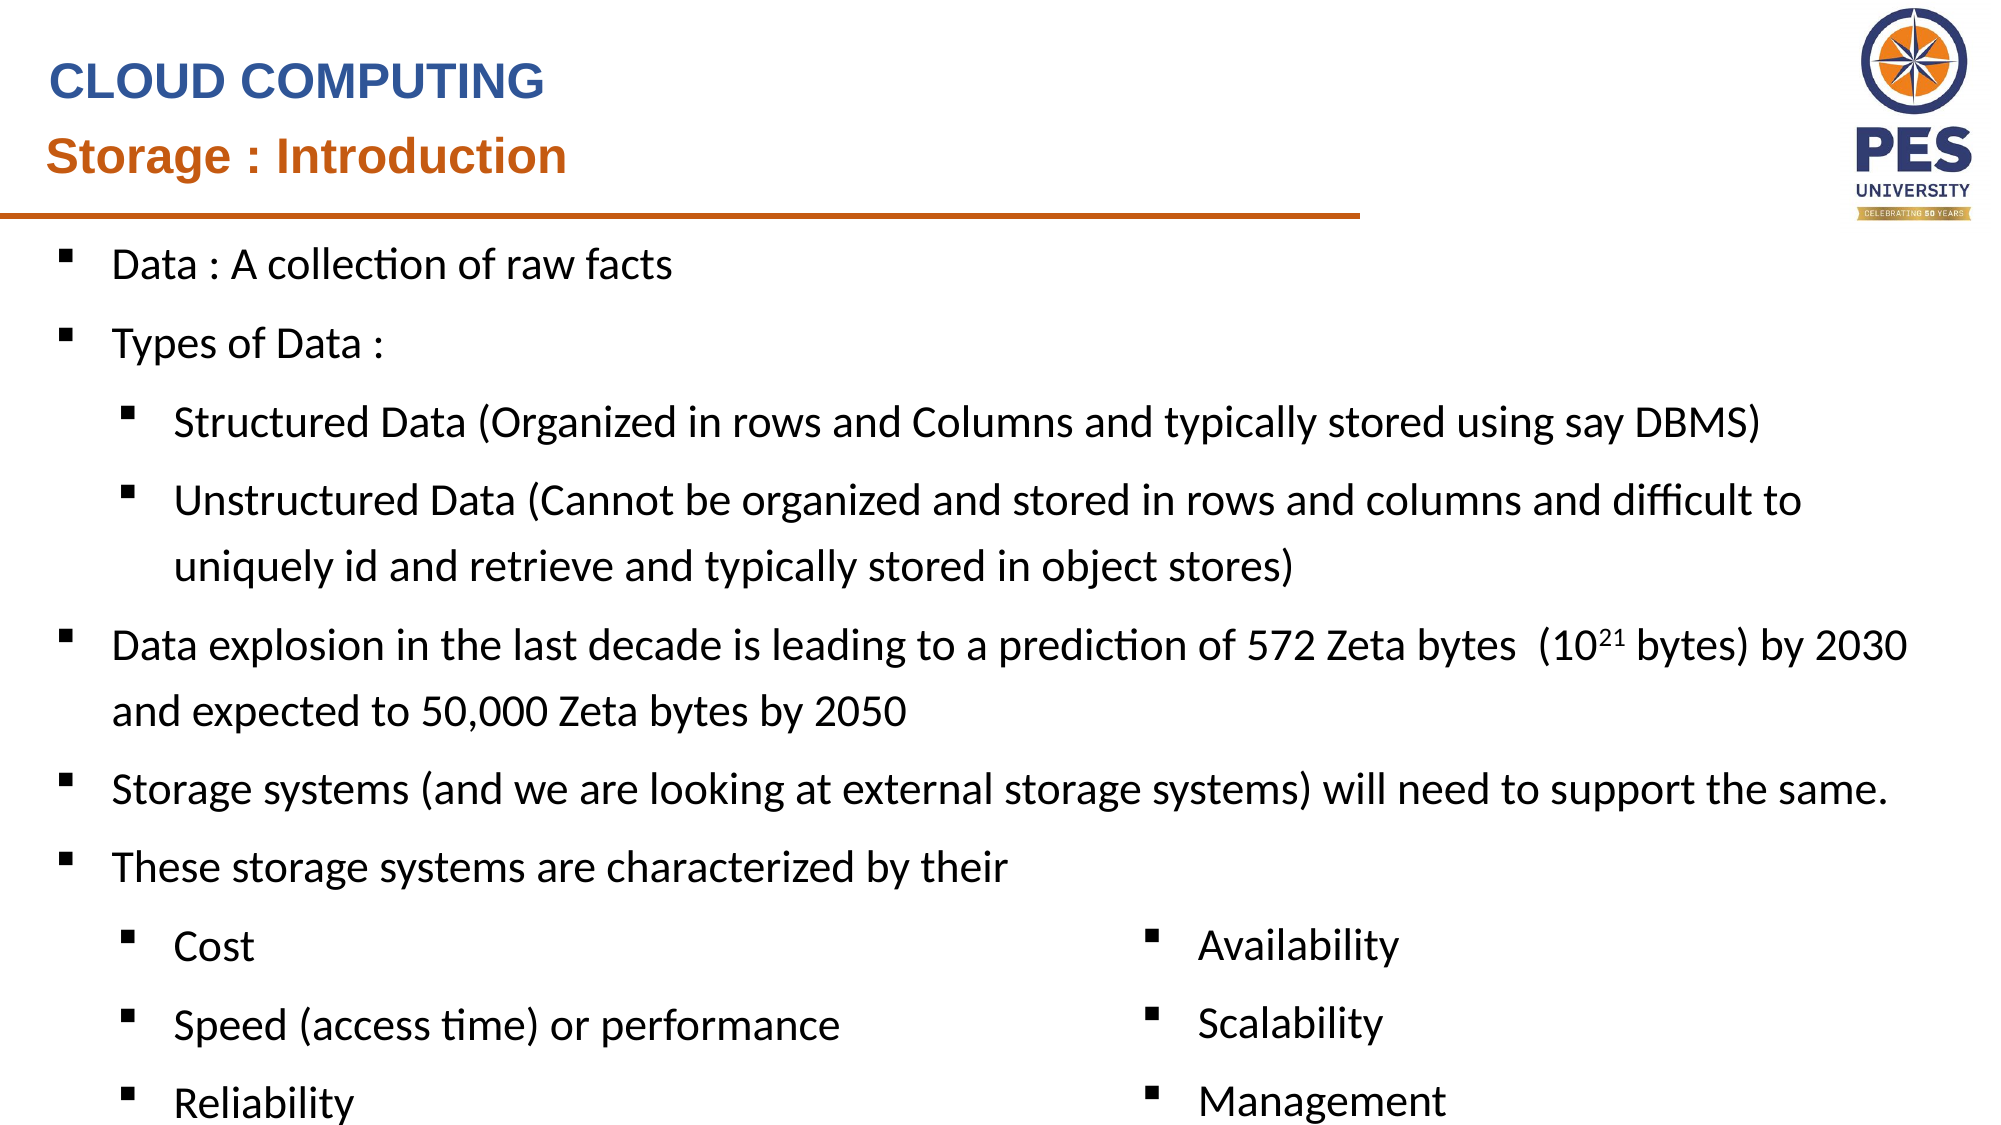

CLOUD COMPUTING
Storage : Introduction
Data : A collection of raw facts
Types of Data :
Structured Data (Organized in rows and Columns and typically stored using say DBMS)
Unstructured Data (Cannot be organized and stored in rows and columns and difficult to uniquely id and retrieve and typically stored in object stores)
Data explosion in the last decade is leading to a prediction of 572 Zeta bytes  (1021 bytes) by 2030 and expected to 50,000 Zeta bytes by 2050
Storage systems (and we are looking at external storage systems) will need to support the same.
These storage systems are characterized by their
Cost
Speed (access time) or performance
Reliability
Availability
Scalability
Management